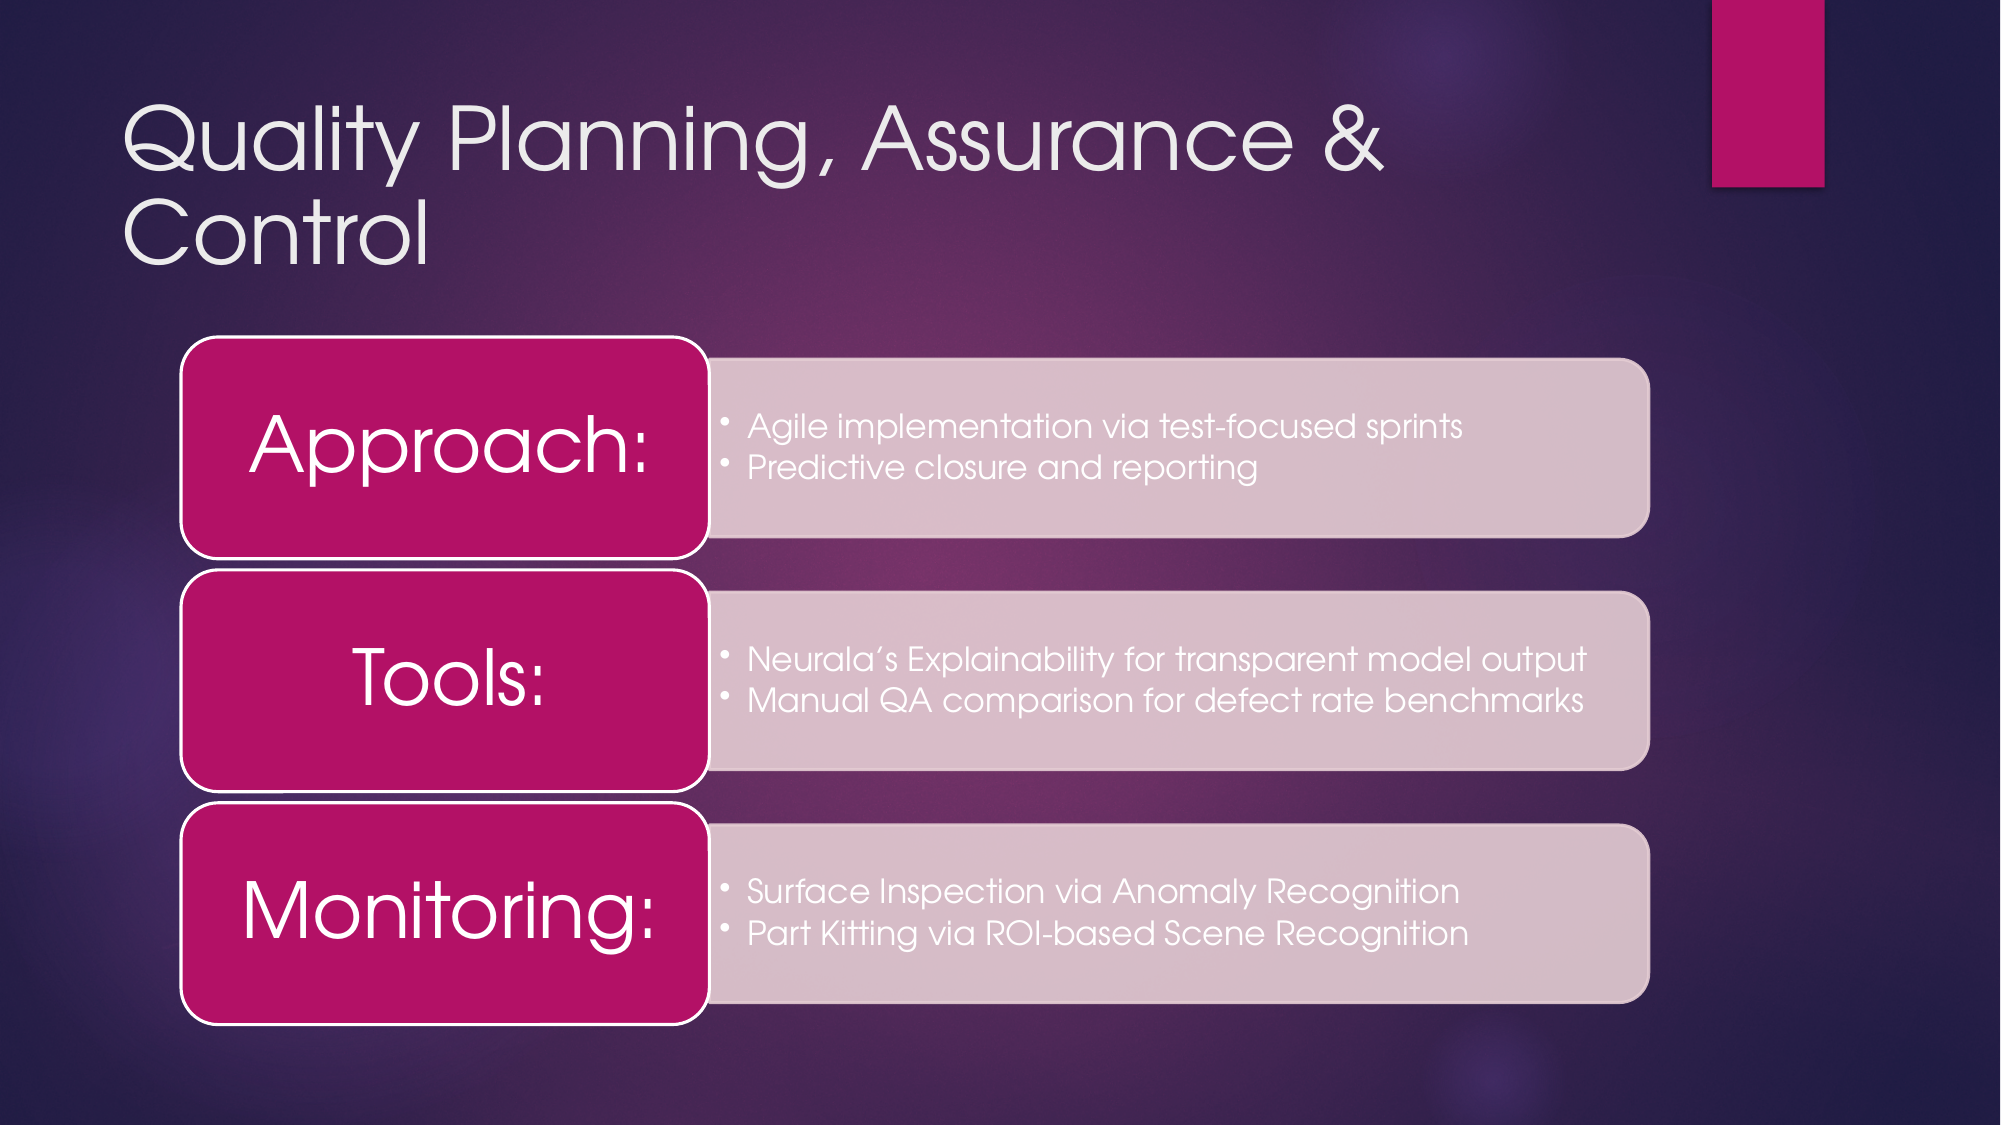

# Quality Planning, Assurance & Control
Agile implementation via test-focused sprints
Predictive closure and reporting
Approach:
Neurala’s Explainability for transparent model output
Manual QA comparison for defect rate benchmarks
Tools:
Surface Inspection via Anomaly Recognition
Part Kitting via ROI-based Scene Recognition
Monitoring: